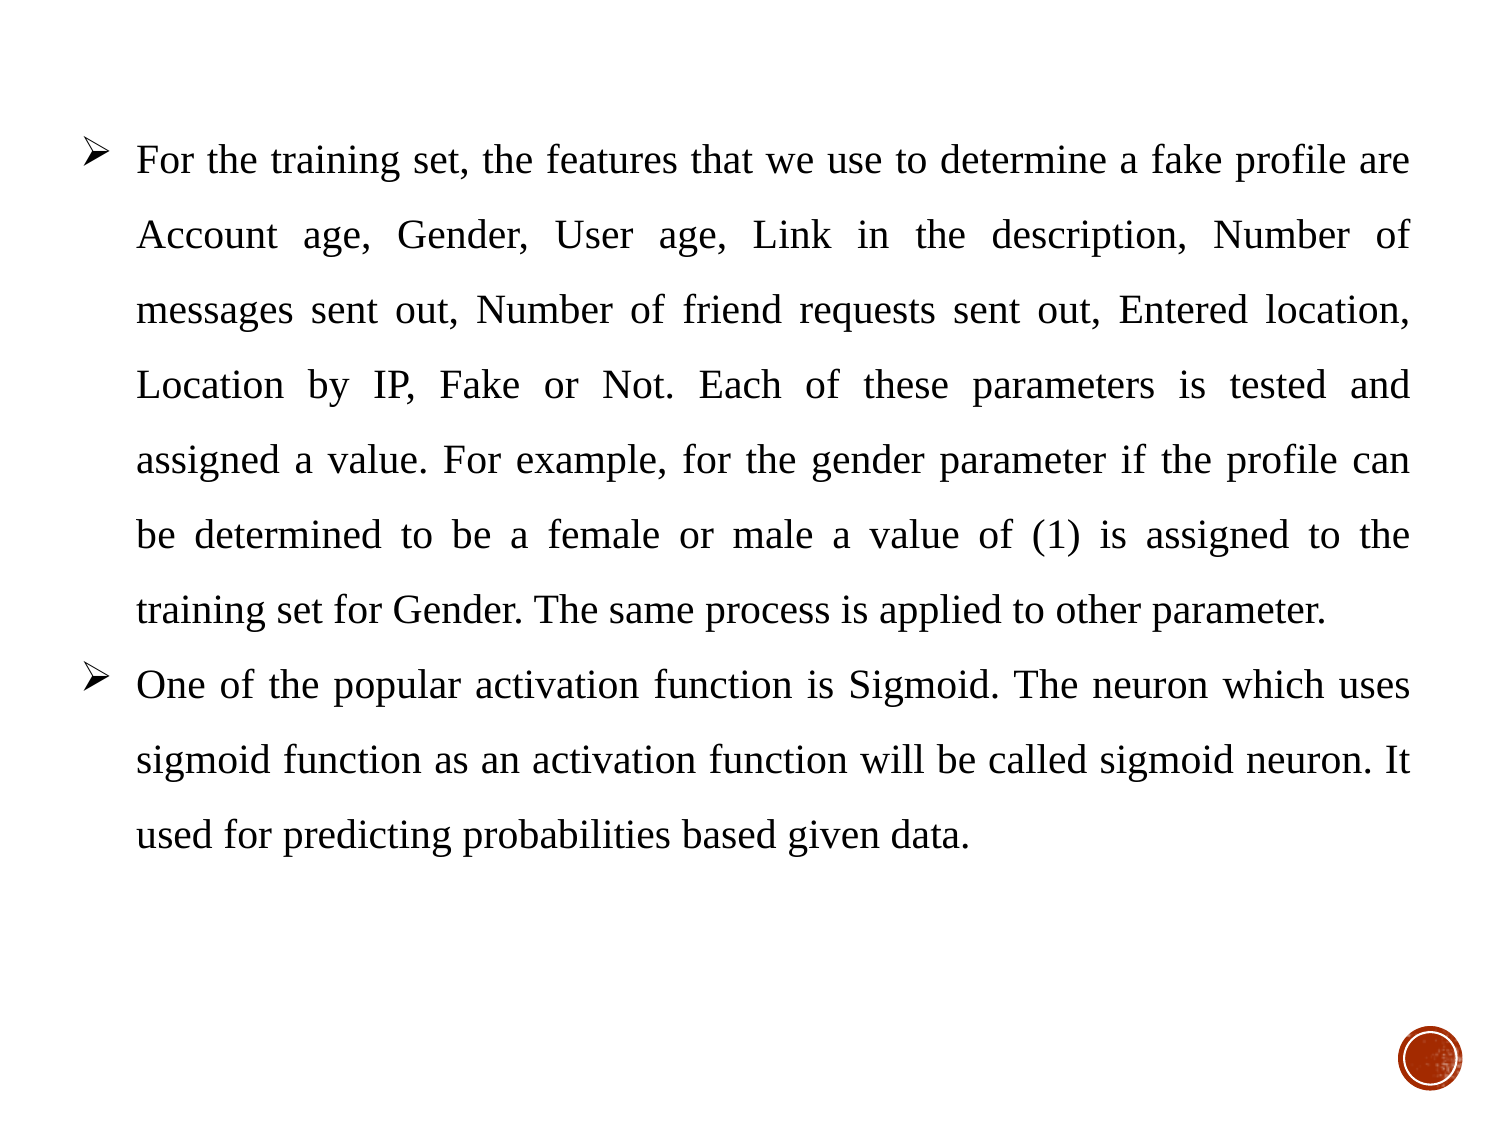

For the training set, the features that we use to determine a fake profile are Account age, Gender, User age, Link in the description, Number of messages sent out, Number of friend requests sent out, Entered location, Location by IP, Fake or Not. Each of these parameters is tested and assigned a value. For example, for the gender parameter if the profile can be determined to be a female or male a value of (1) is assigned to the training set for Gender. The same process is applied to other parameter.
One of the popular activation function is Sigmoid. The neuron which uses sigmoid function as an activation function will be called sigmoid neuron. It used for predicting probabilities based given data.